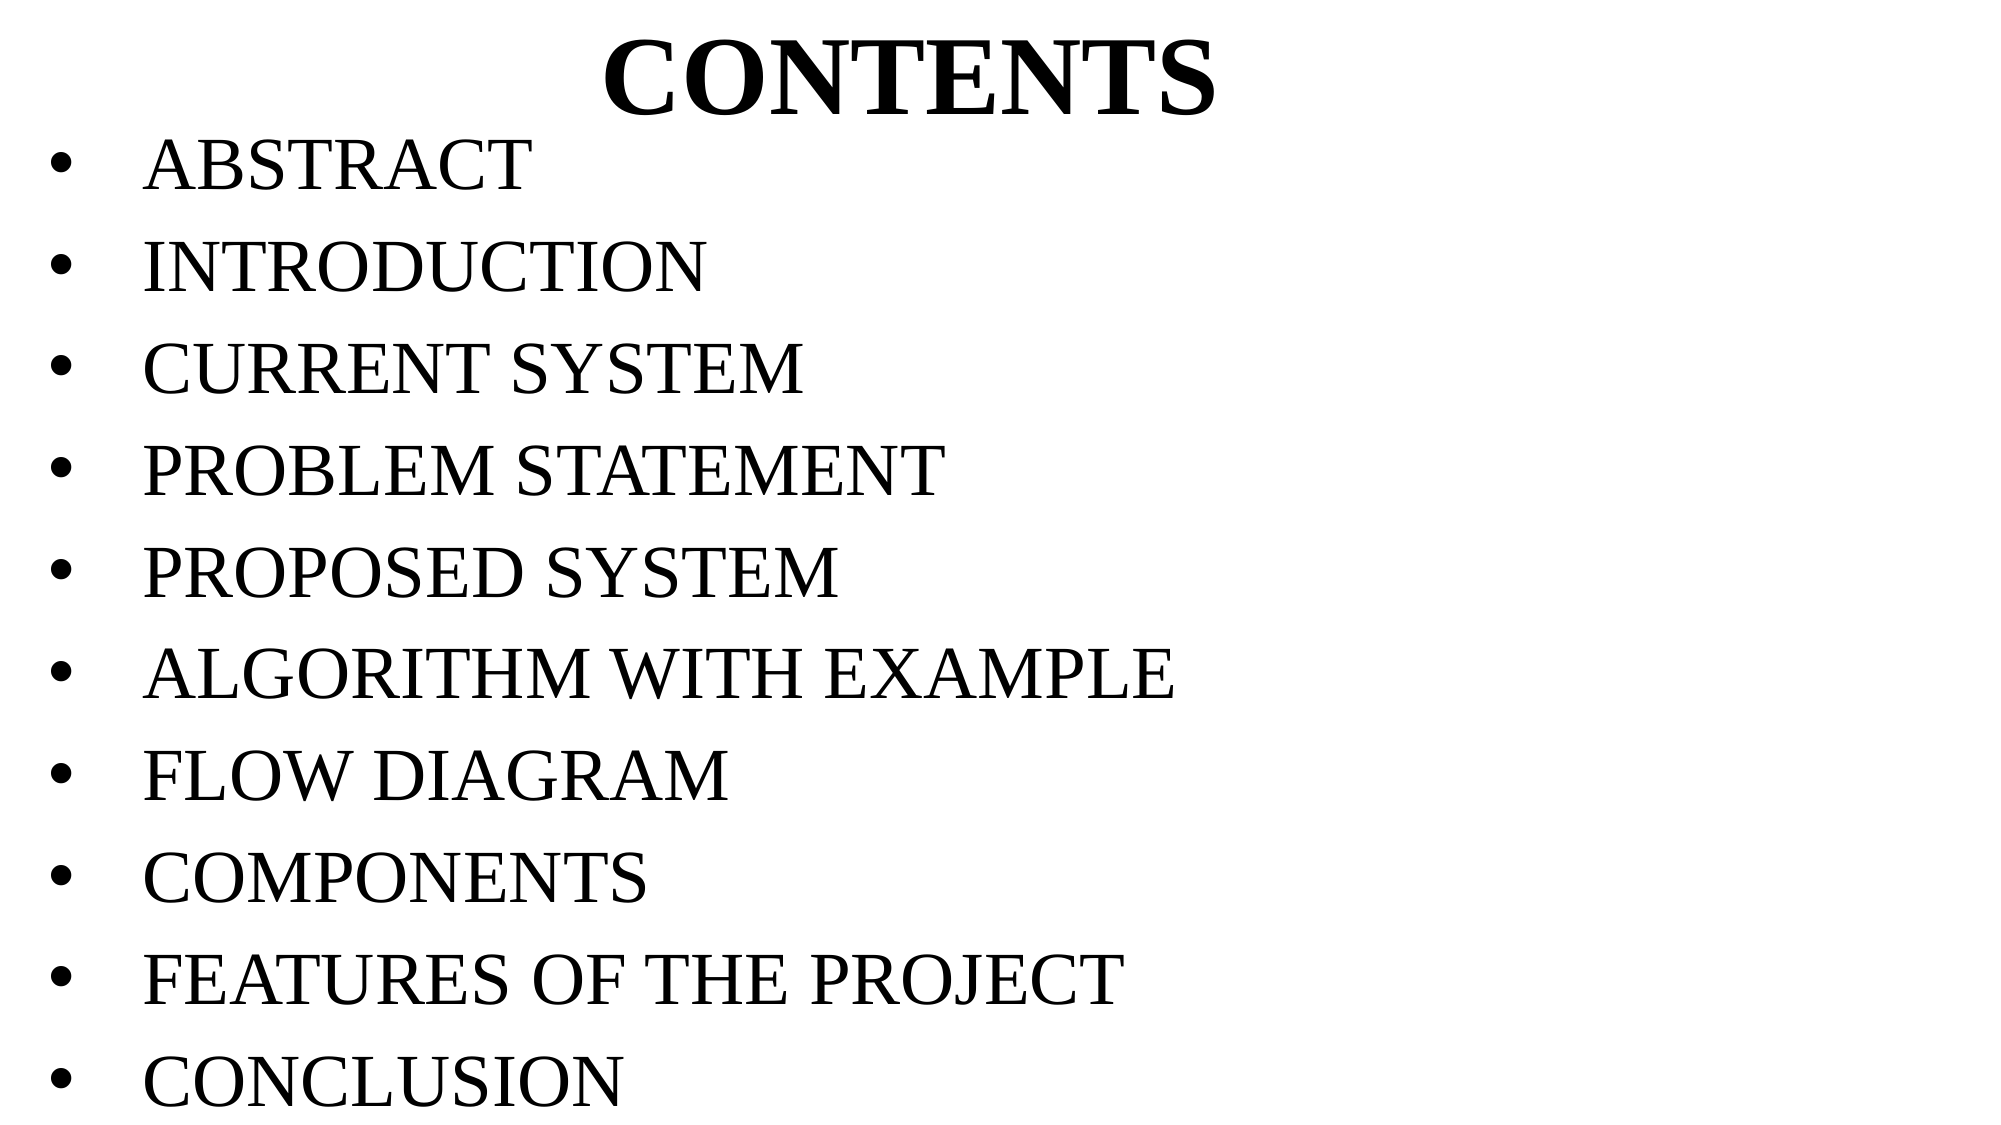

# CONTENTS
ABSTRACT
INTRODUCTION
CURRENT SYSTEM
PROBLEM STATEMENT
PROPOSED SYSTEM
ALGORITHM WITH EXAMPLE
FLOW DIAGRAM
COMPONENTS
FEATURES OF THE PROJECT
CONCLUSION